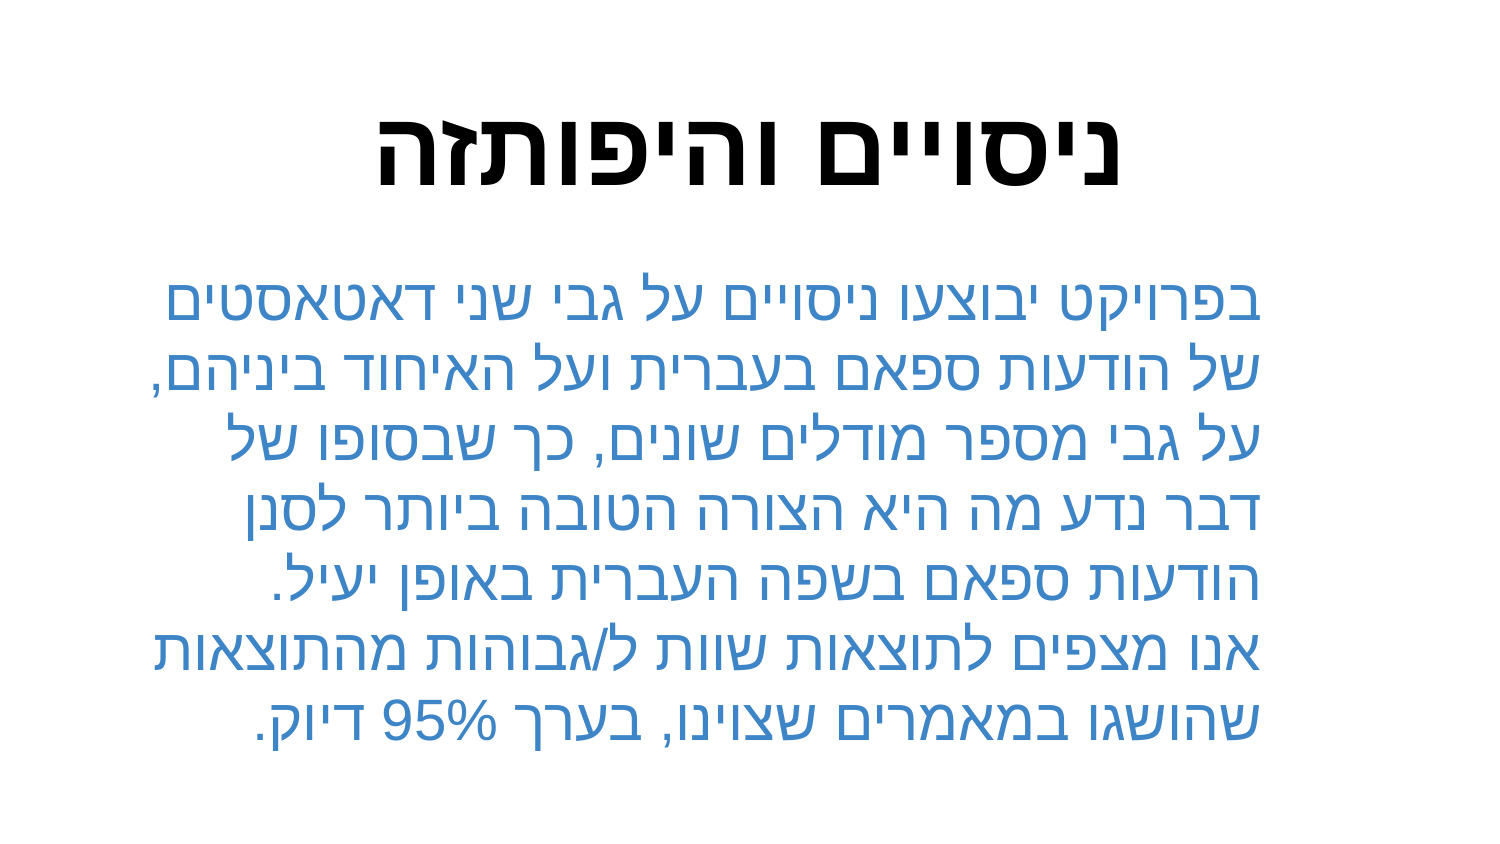

# ניסויים והיפותזה
בפרויקט יבוצעו ניסויים על גבי שני דאטאסטים של הודעות ספאם בעברית ועל האיחוד ביניהם, על גבי מספר מודלים שונים, כך שבסופו של דבר נדע מה היא הצורה הטובה ביותר לסנן הודעות ספאם בשפה העברית באופן יעיל.
אנו מצפים לתוצאות שוות ל/גבוהות מהתוצאות שהושגו במאמרים שצוינו, בערך 95% דיוק.